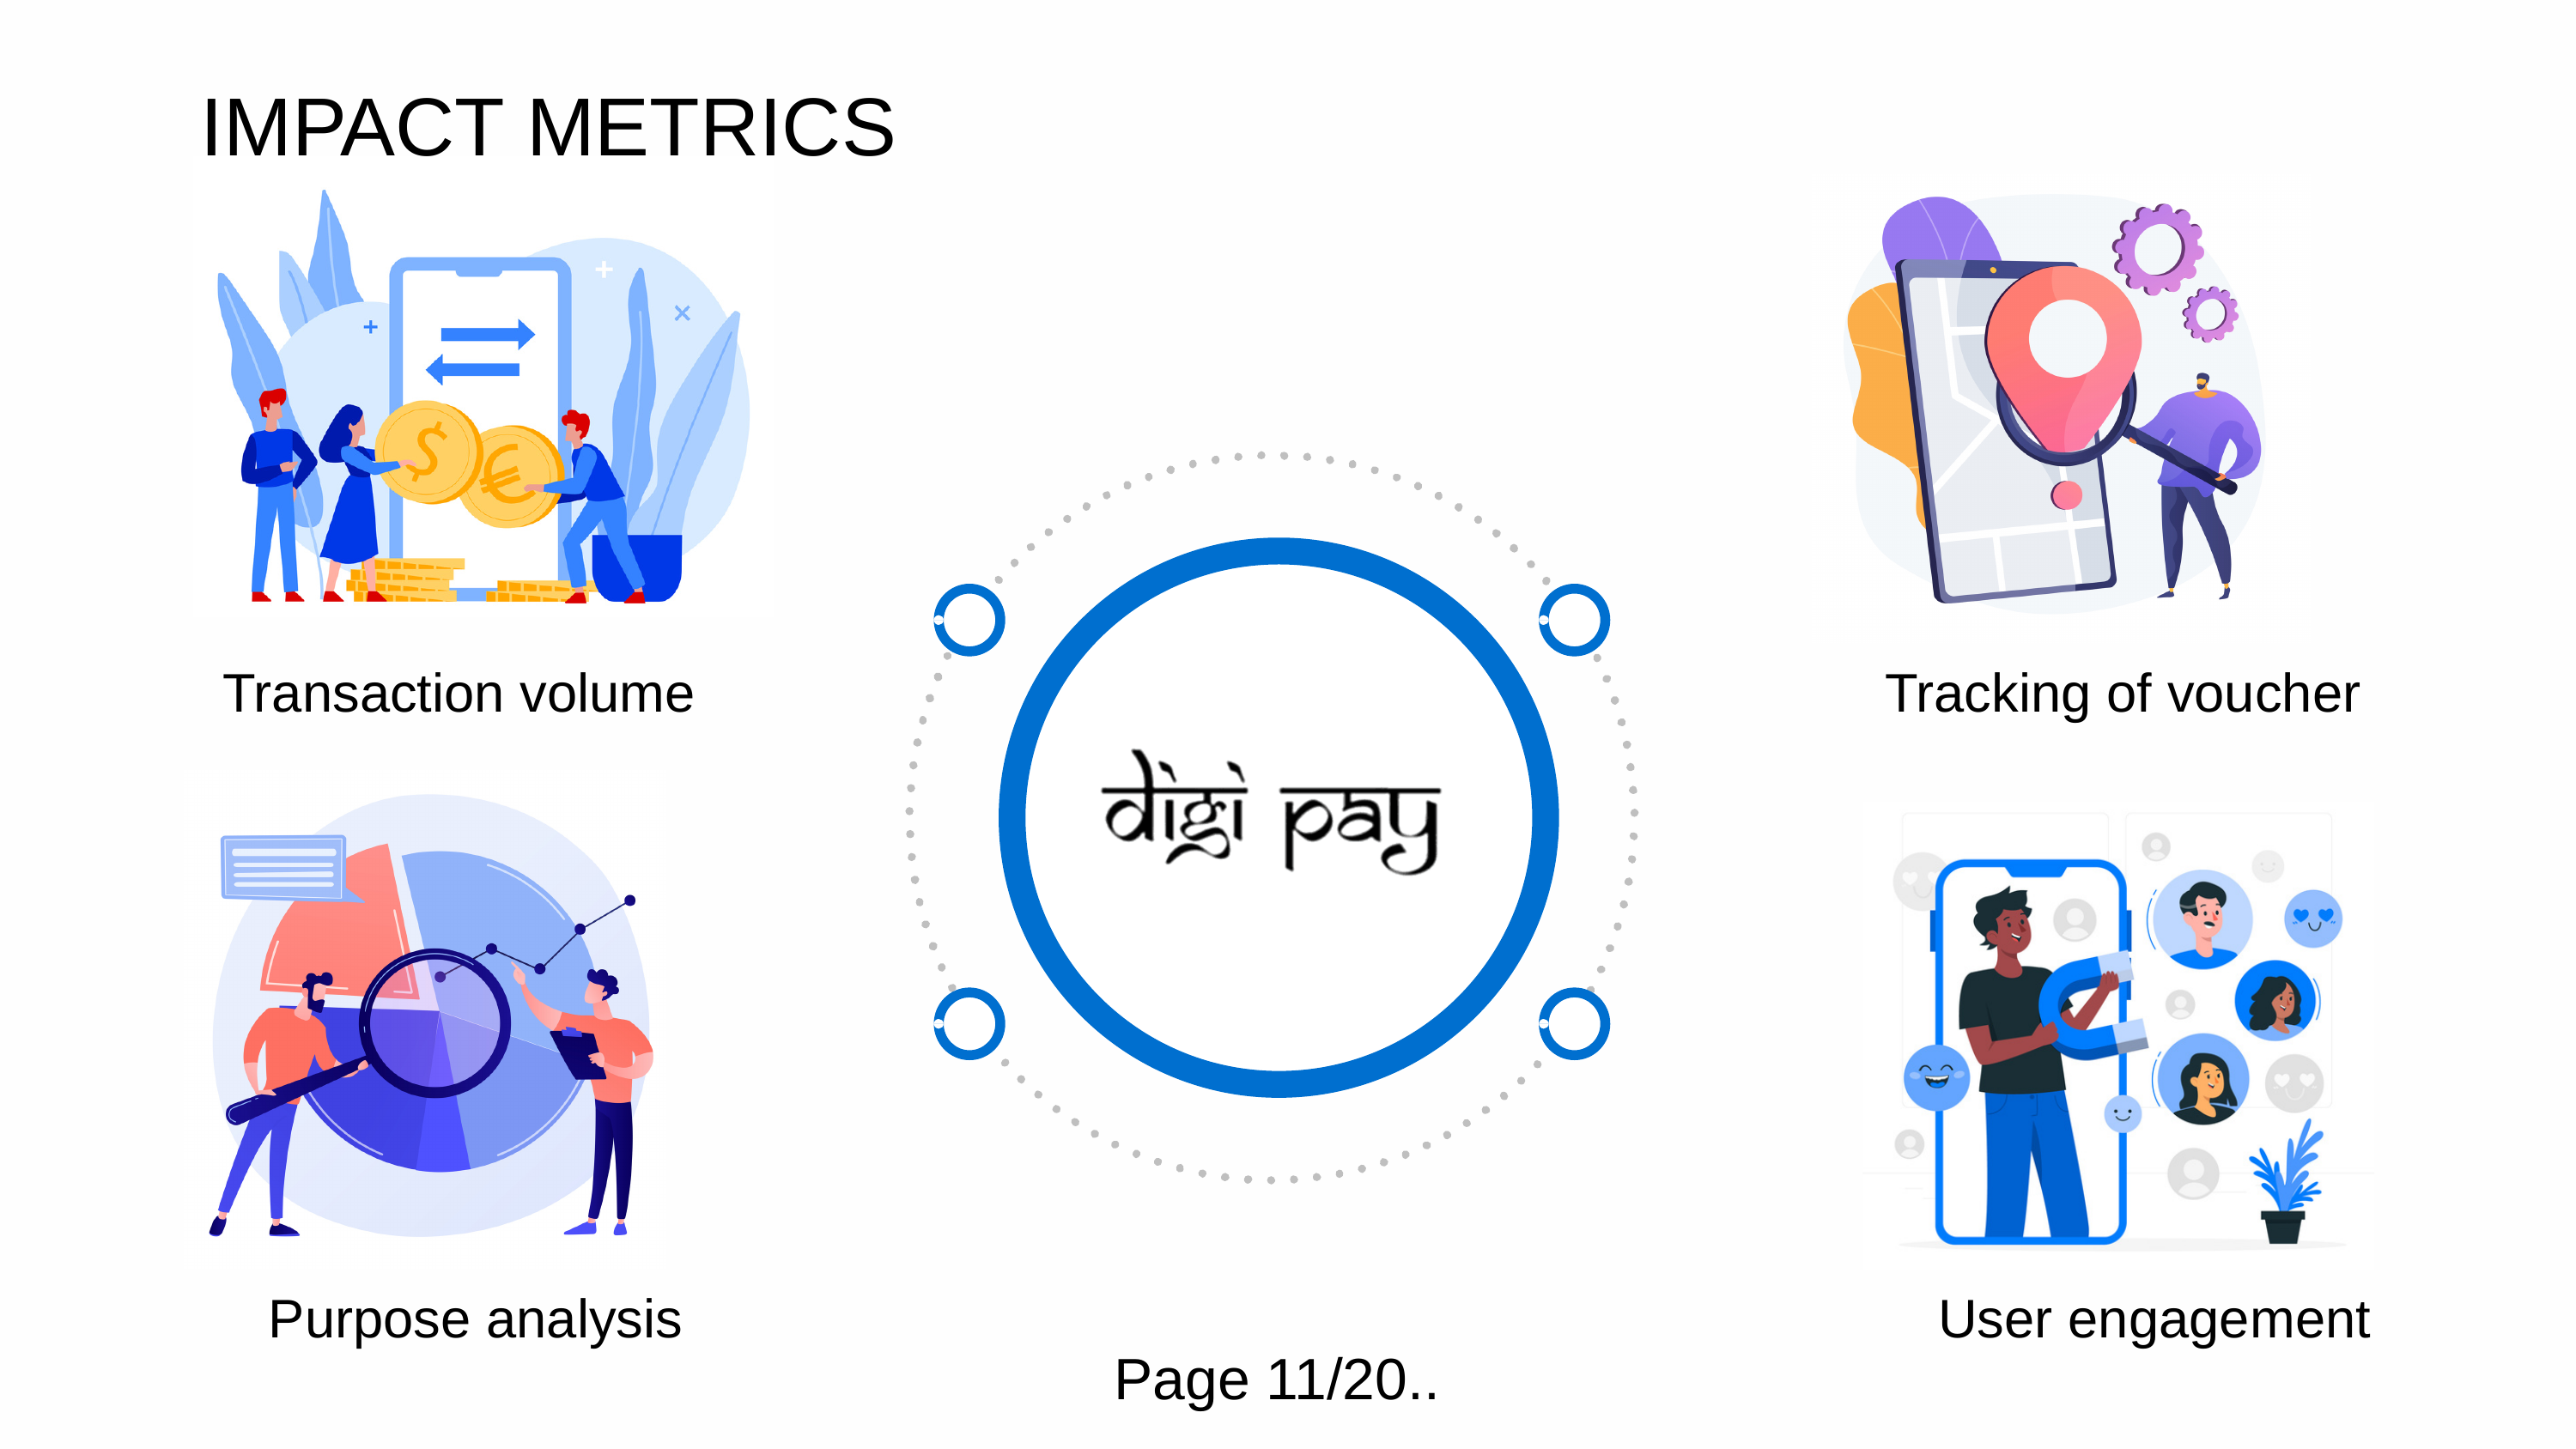

IMPACT METRICS

Transaction volume
Tracking of voucher

Purpose analysis
User engagement
Page 11/20..